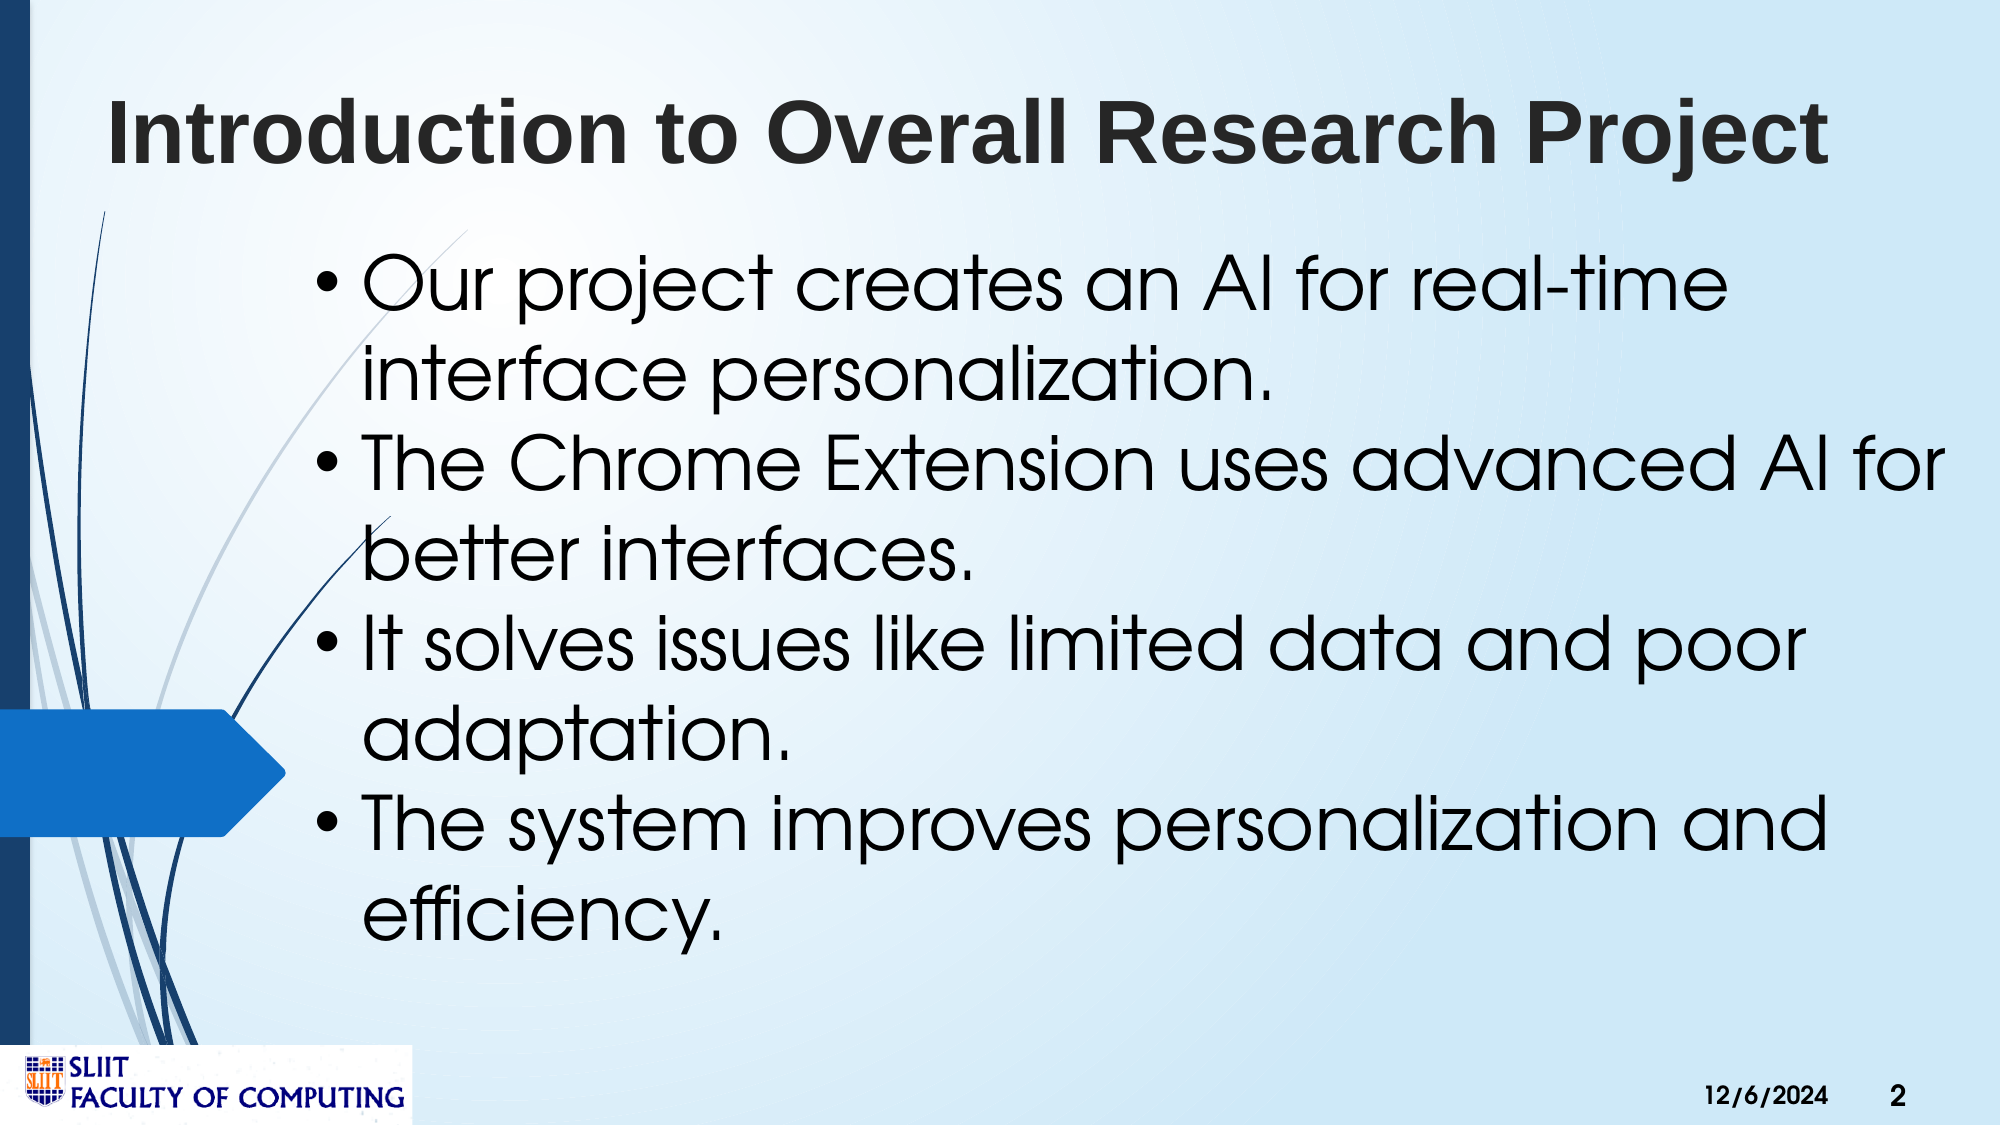

# Introduction to Overall Research Project
Our project creates an AI for real-time interface personalization.
The Chrome Extension uses advanced AI for better interfaces.
It solves issues like limited data and poor adaptation.
The system improves personalization and efficiency.